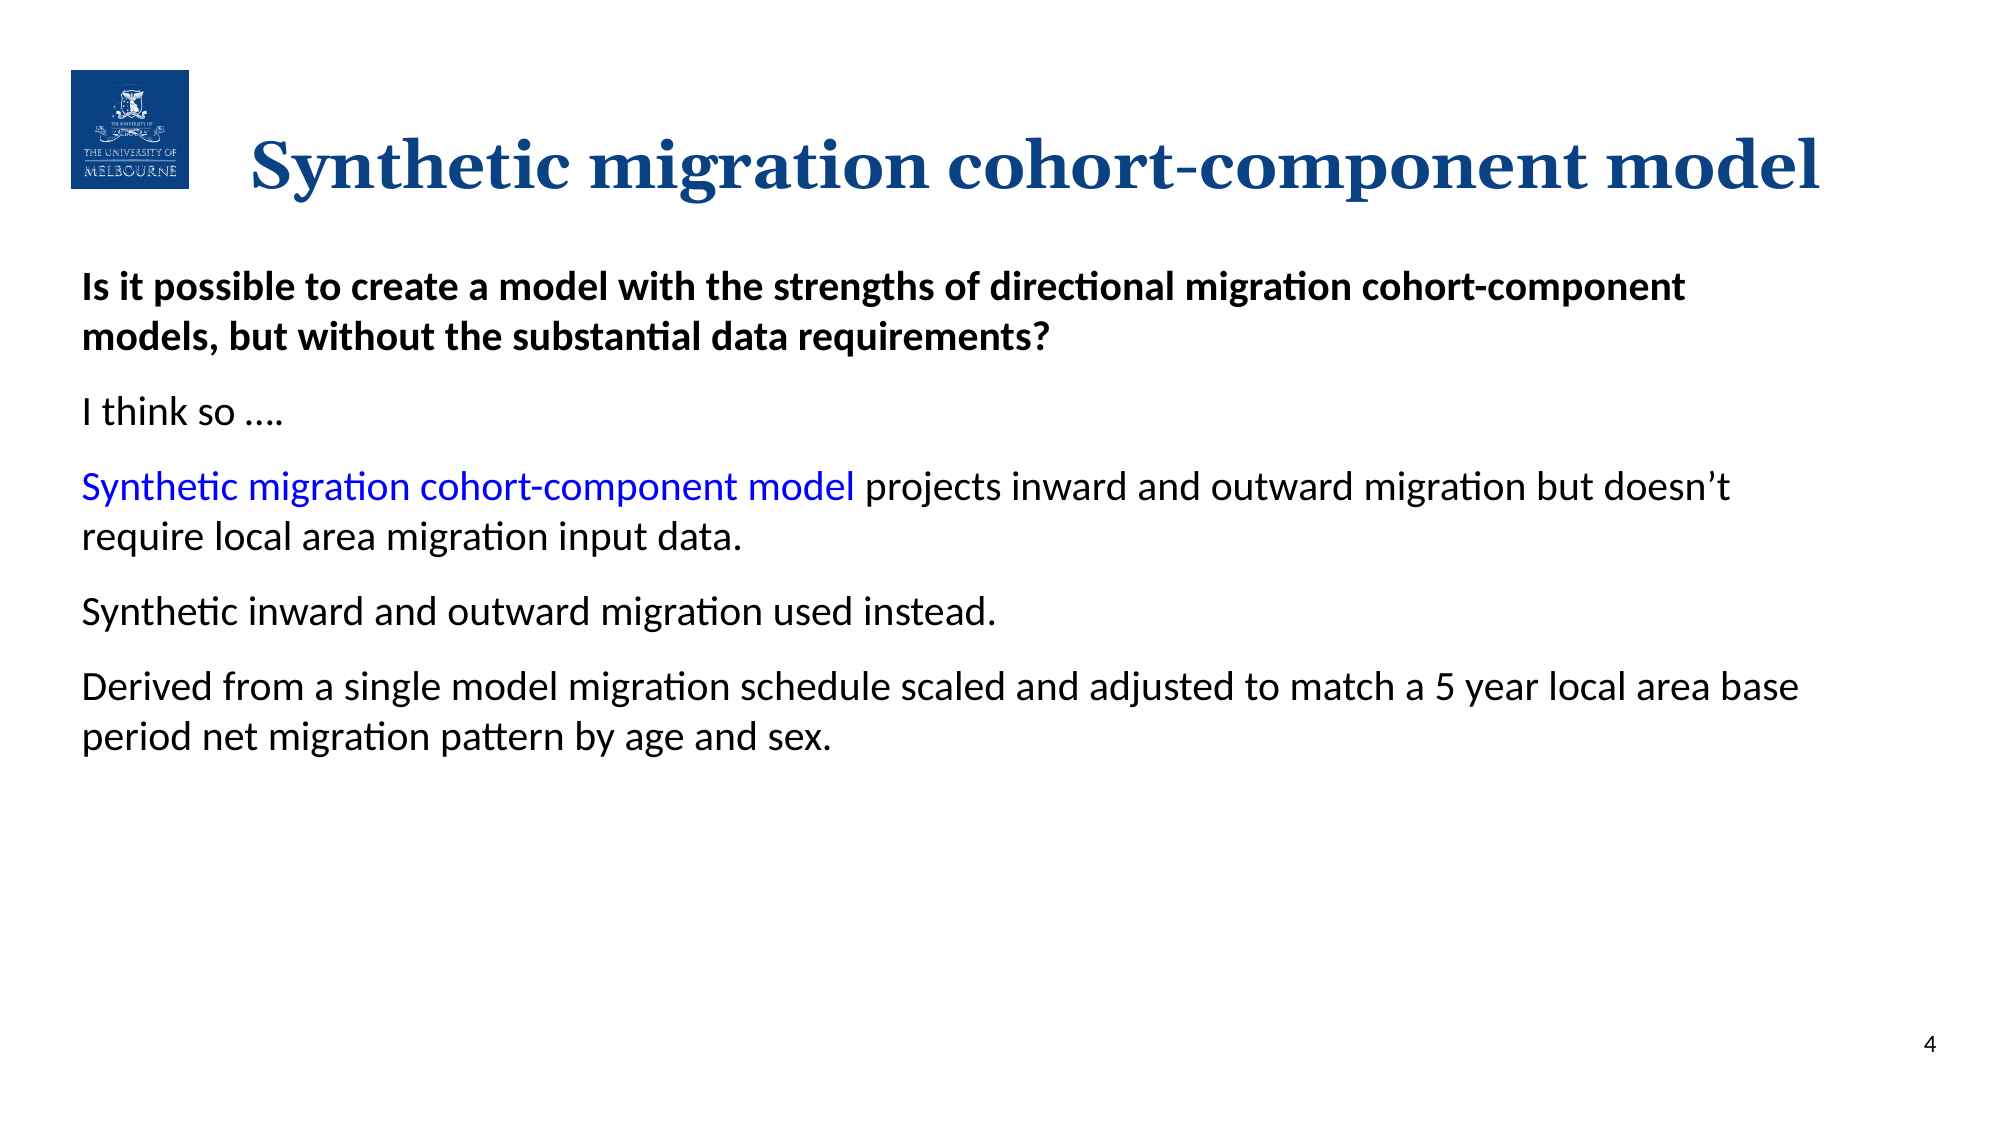

# Synthetic migration cohort-component model
Is it possible to create a model with the strengths of directional migration cohort-component models, but without the substantial data requirements?
I think so ….
Synthetic migration cohort-component model projects inward and outward migration but doesn’t require local area migration input data.
Synthetic inward and outward migration used instead.
Derived from a single model migration schedule scaled and adjusted to match a 5 year local area base period net migration pattern by age and sex.

4